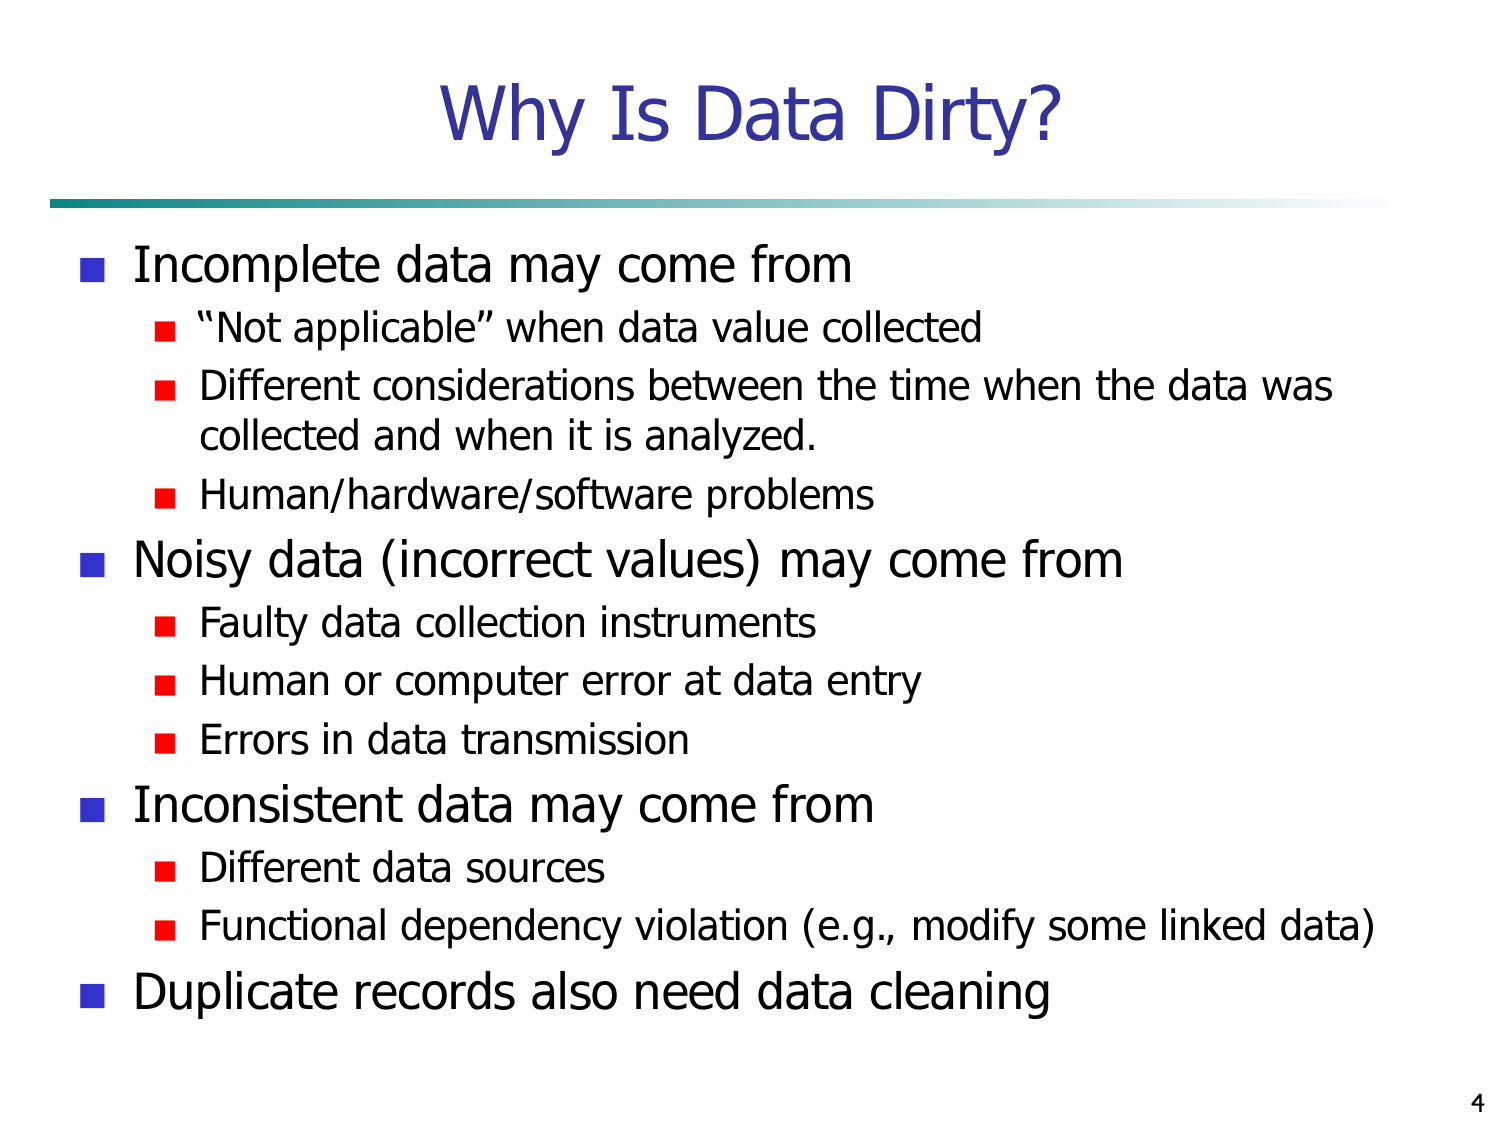

# Why Is Data Dirty?
Incomplete data may come from
“Not applicable” when data value collected
Different considerations between the time when the data was collected and when it is analyzed.
Human/hardware/software problems
Noisy data (incorrect values) may come from
Faulty data collection instruments
Human or computer error at data entry
Errors in data transmission
Inconsistent data may come from
Different data sources
Functional dependency violation (e.g., modify some linked data)
Duplicate records also need data cleaning
4